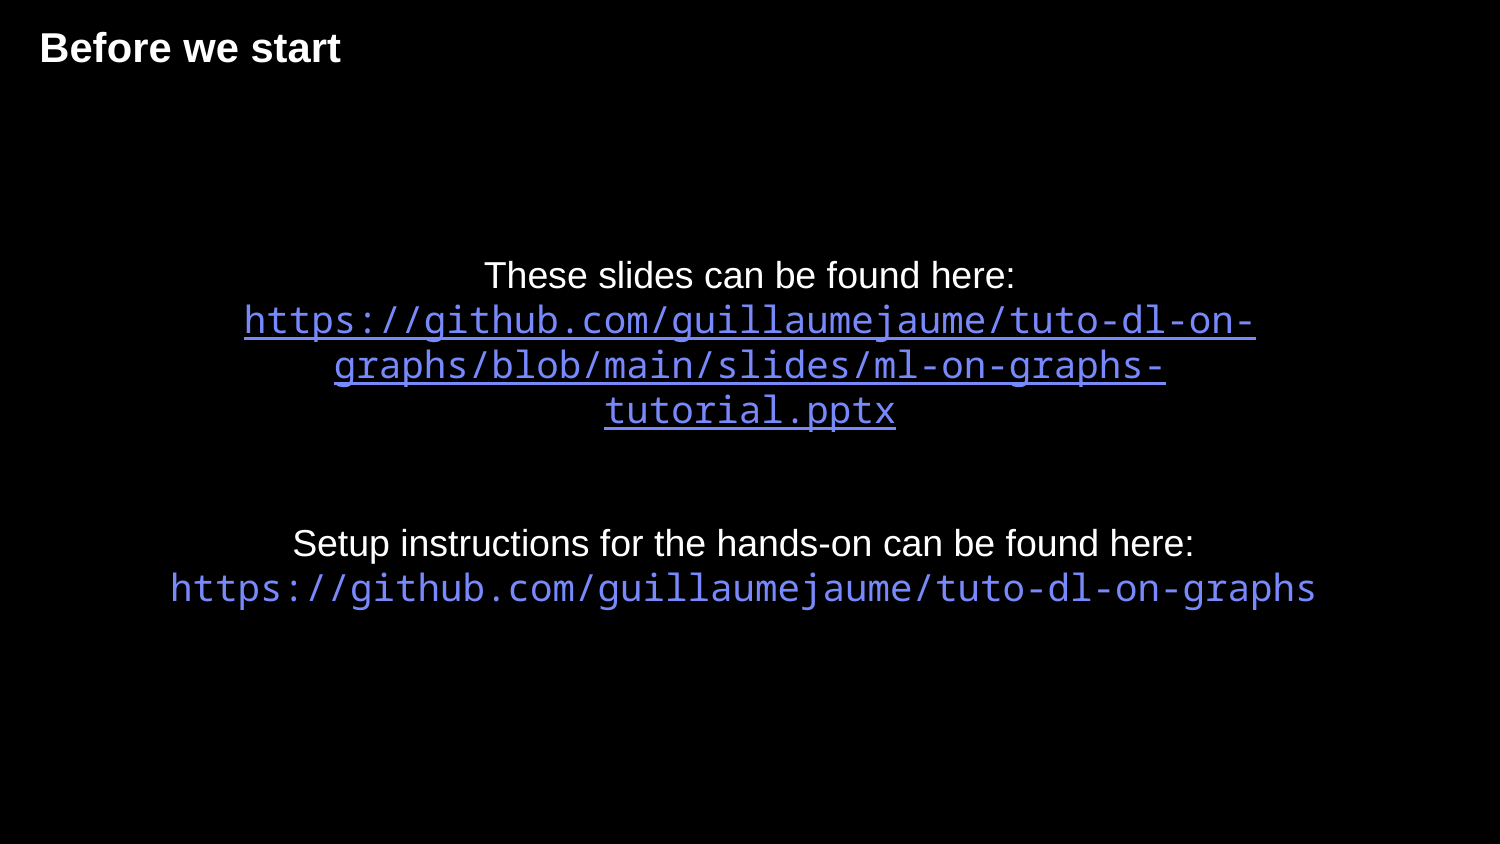

# Before we start
These slides can be found here: https://github.com/guillaumejaume/tuto-dl-on-graphs/blob/main/slides/ml-on-graphs-tutorial.pptx
Setup instructions for the hands-on can be found here:
https://github.com/guillaumejaume/tuto-dl-on-graphs